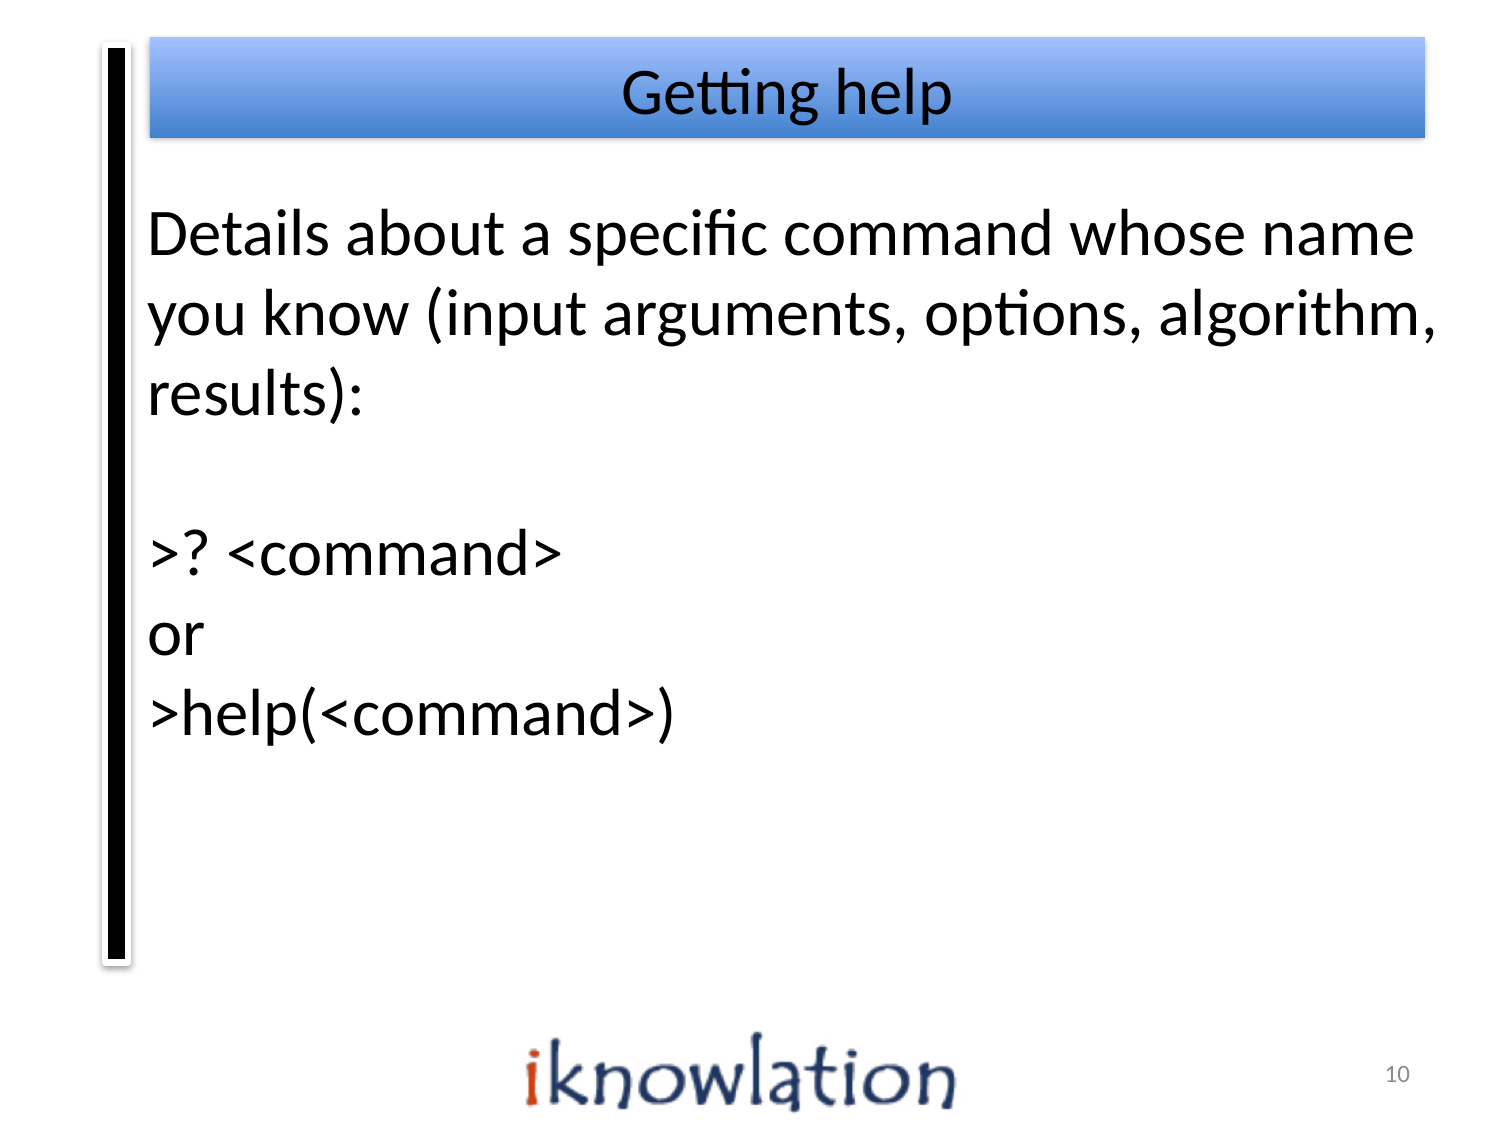

Getting help
Details about a specific command whose name you know (input arguments, options, algorithm, results):

>? <command>
or
>help(<command>)

10